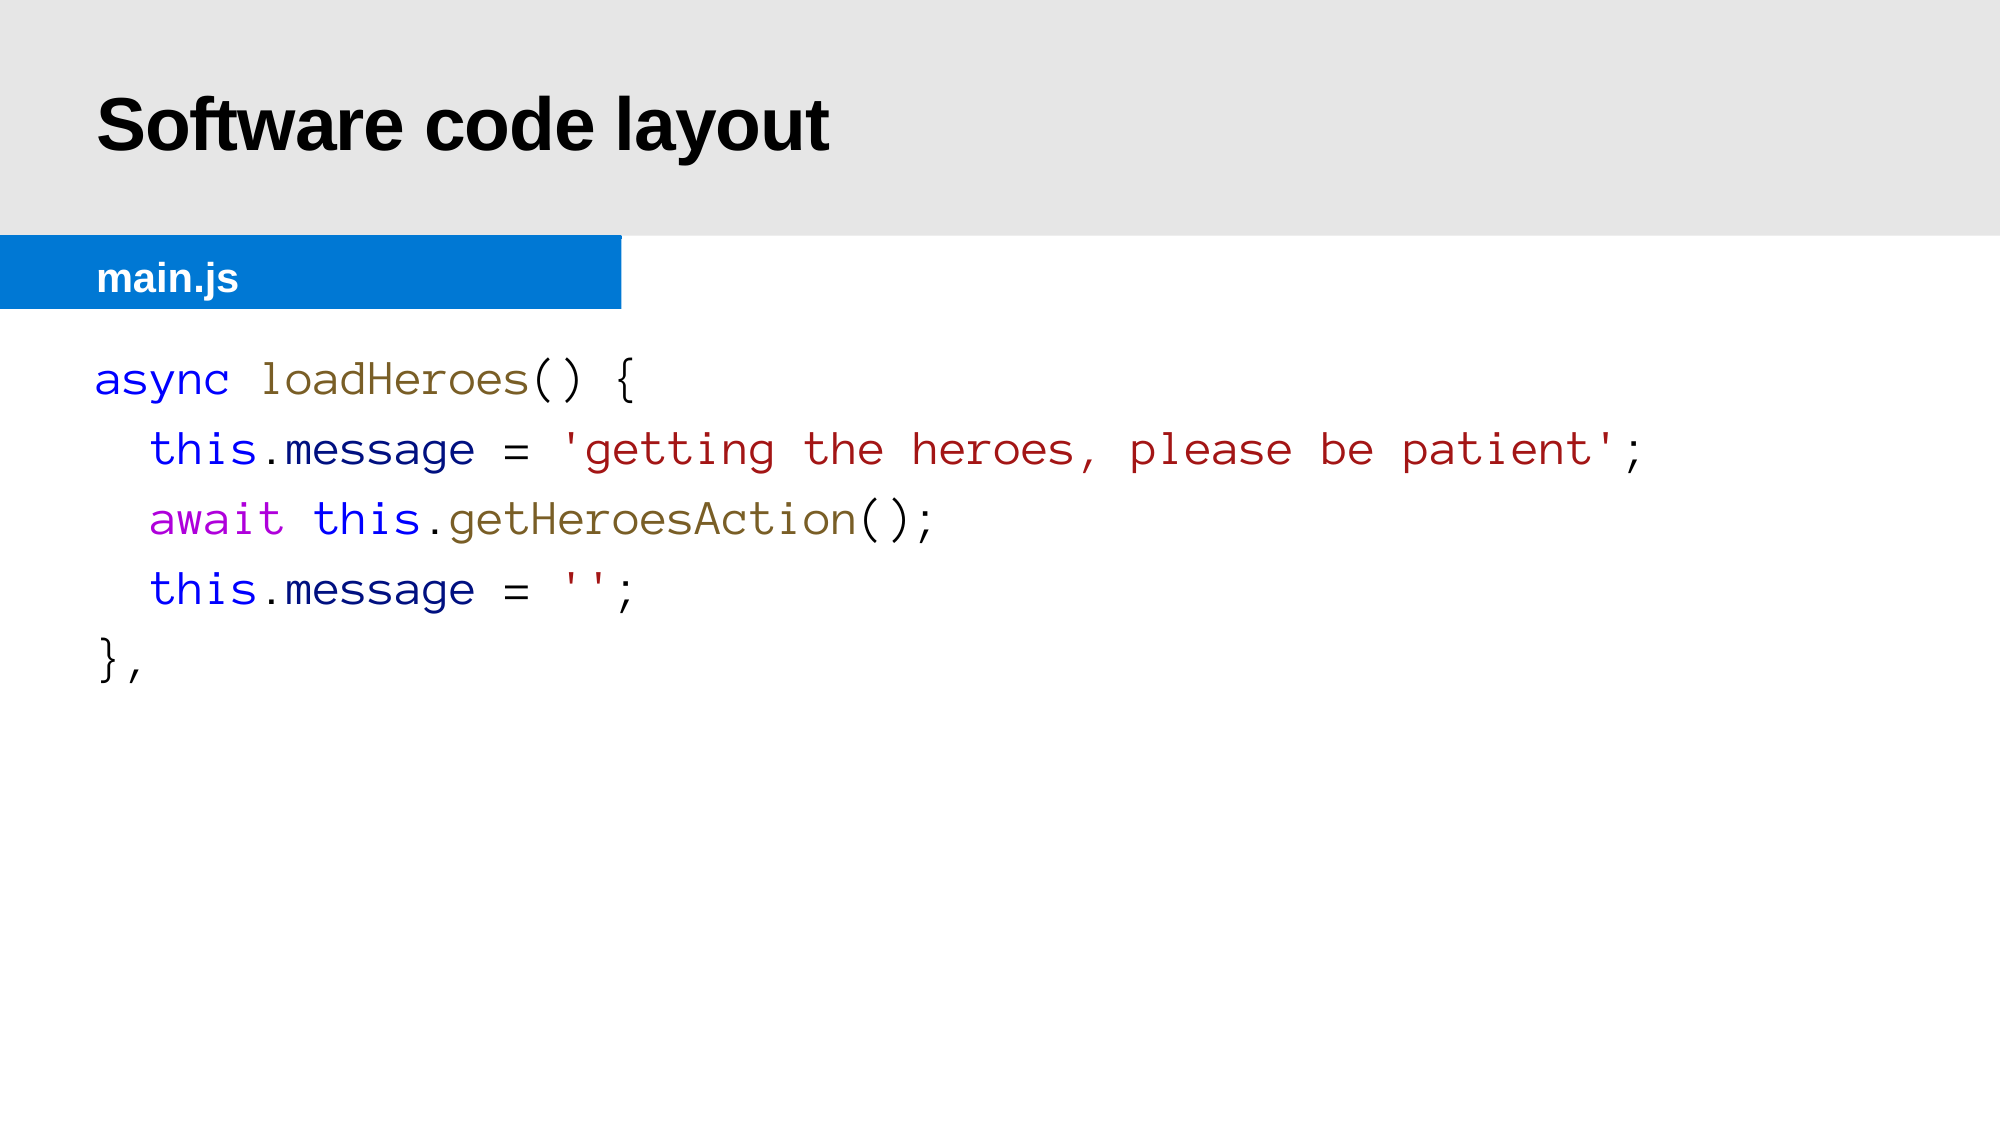

# Software code layout
main.js
async loadHeroes() {
  this.message = 'getting the heroes, please be patient';
  await this.getHeroesAction();
  this.message = '';
},